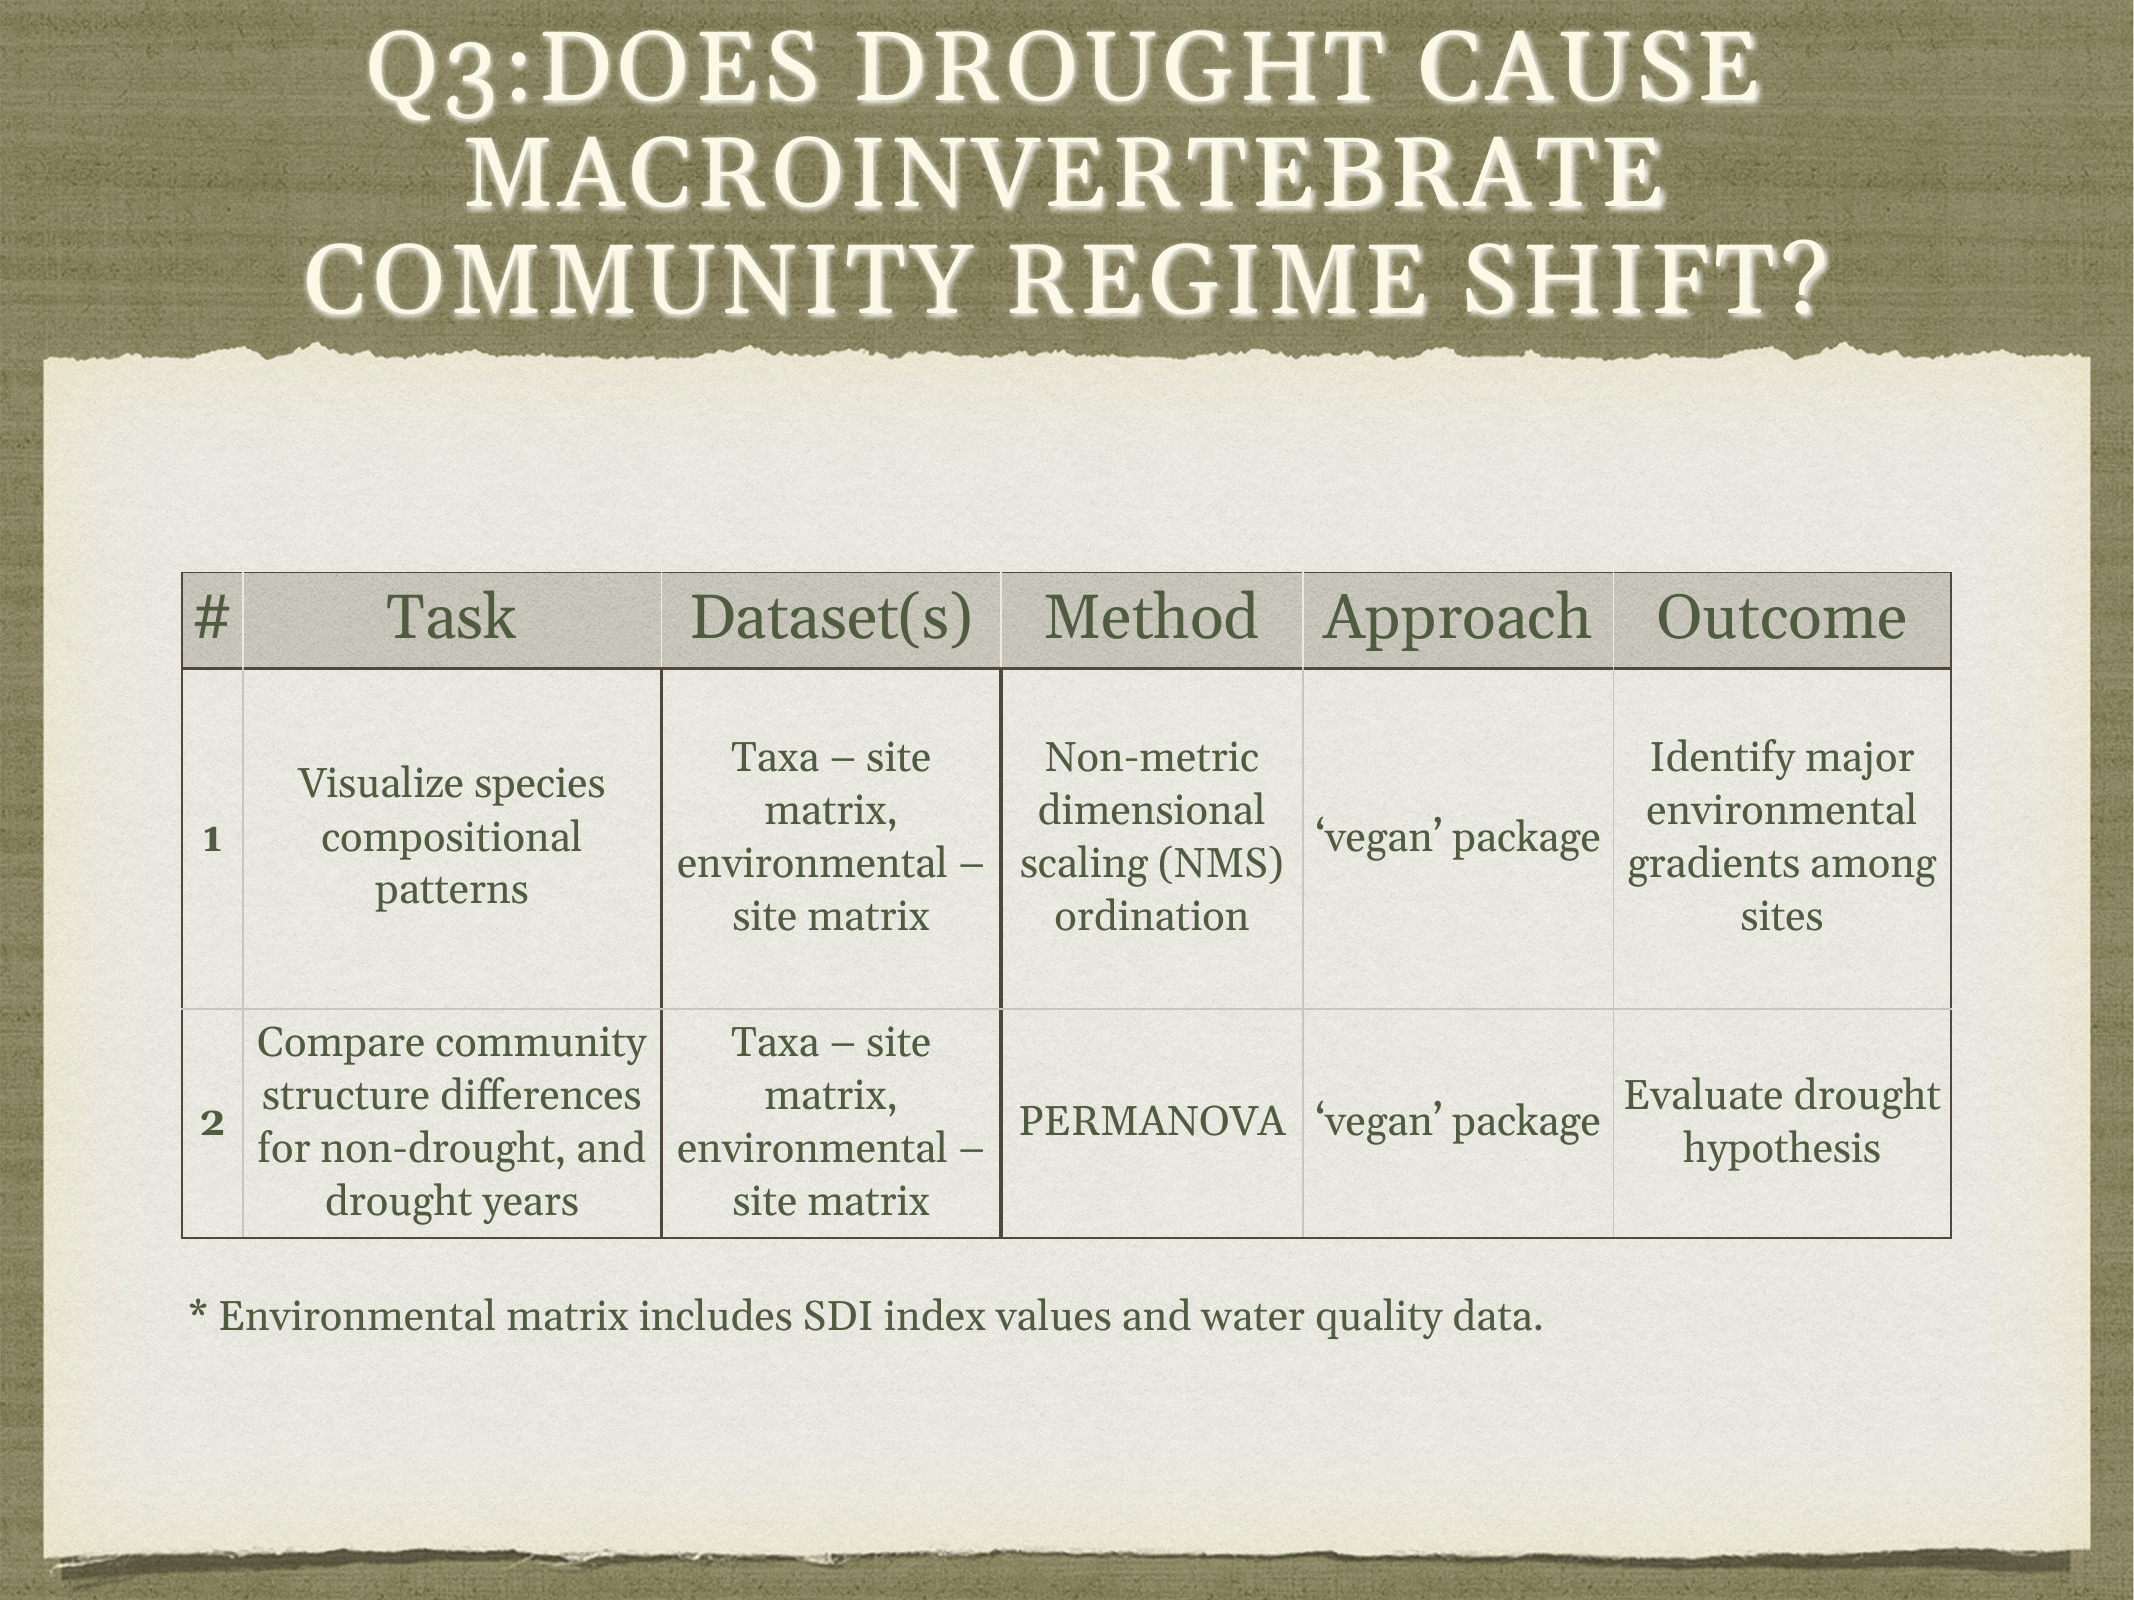

# Q3:Does Drought cause macroinvertebrate community regime shift?
| # | Task | Dataset(s) | Method | Approach | Outcome |
| --- | --- | --- | --- | --- | --- |
| 1 | Visualize species compositional patterns | Taxa – site matrix, environmental – site matrix | Non-metric dimensional scaling (NMS) ordination | ‘vegan’ package | Identify major environmental gradients among sites |
| 2 | Compare community structure differences for non-drought, and drought years | Taxa – site matrix, environmental – site matrix | PERMANOVA | ‘vegan’ package | Evaluate drought hypothesis |
* Environmental matrix includes SDI index values and water quality data.